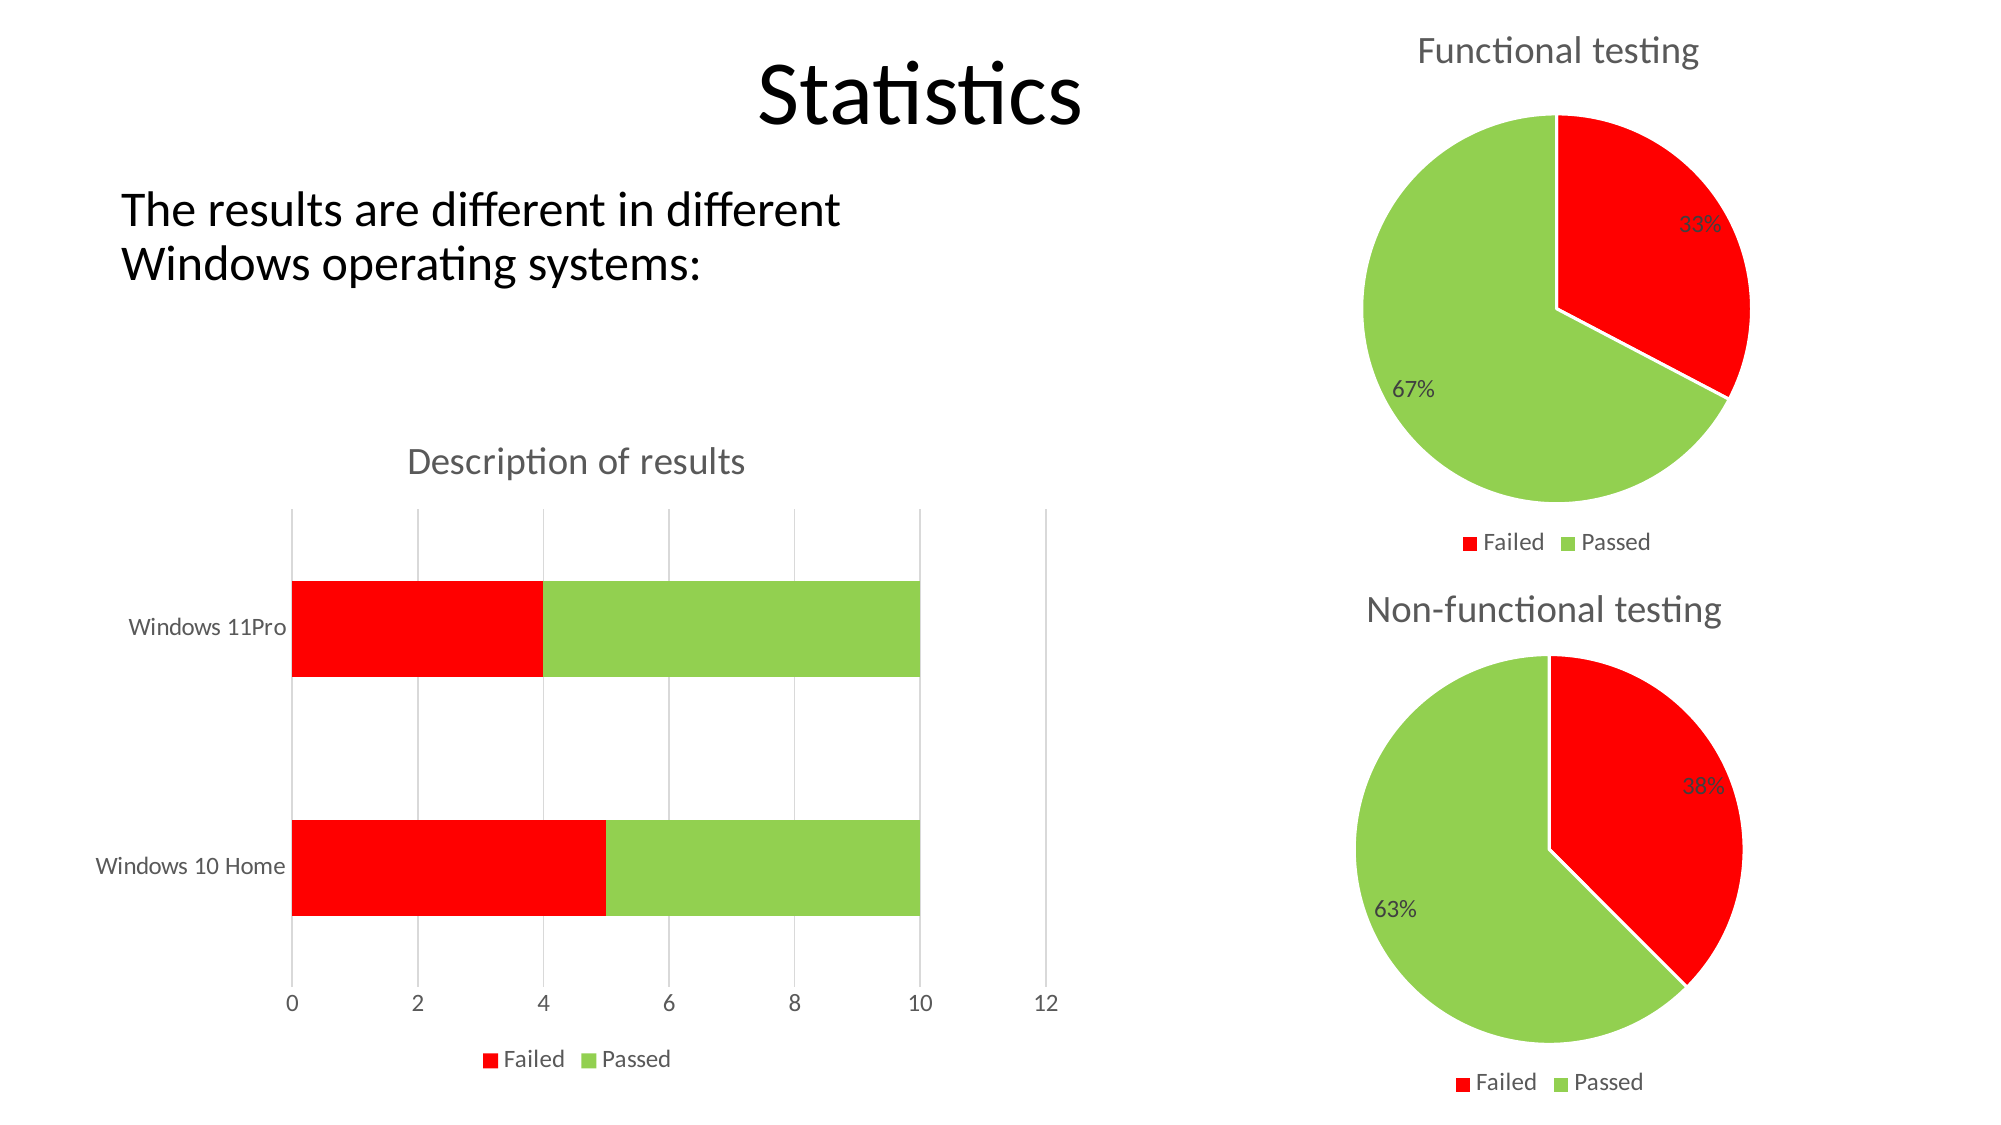

# Statistics

### Chart: Functional testing

| Category | Functional testing |
|---|---|
| Failed | 17.0 |
| Passed | 35.0 |
The results are different in different Windows operating systems:

### Chart: Description of results

| Category | Failed | Passed |
|---|---|---|
| Windows 10 Home | 5.0 | 5.0 |
| Windows 11Pro | 4.0 | 6.0 |

### Chart:

| Category | Non-functional testing  |
|---|---|
| Failed | 12.0 |
| Passed | 20.0 |